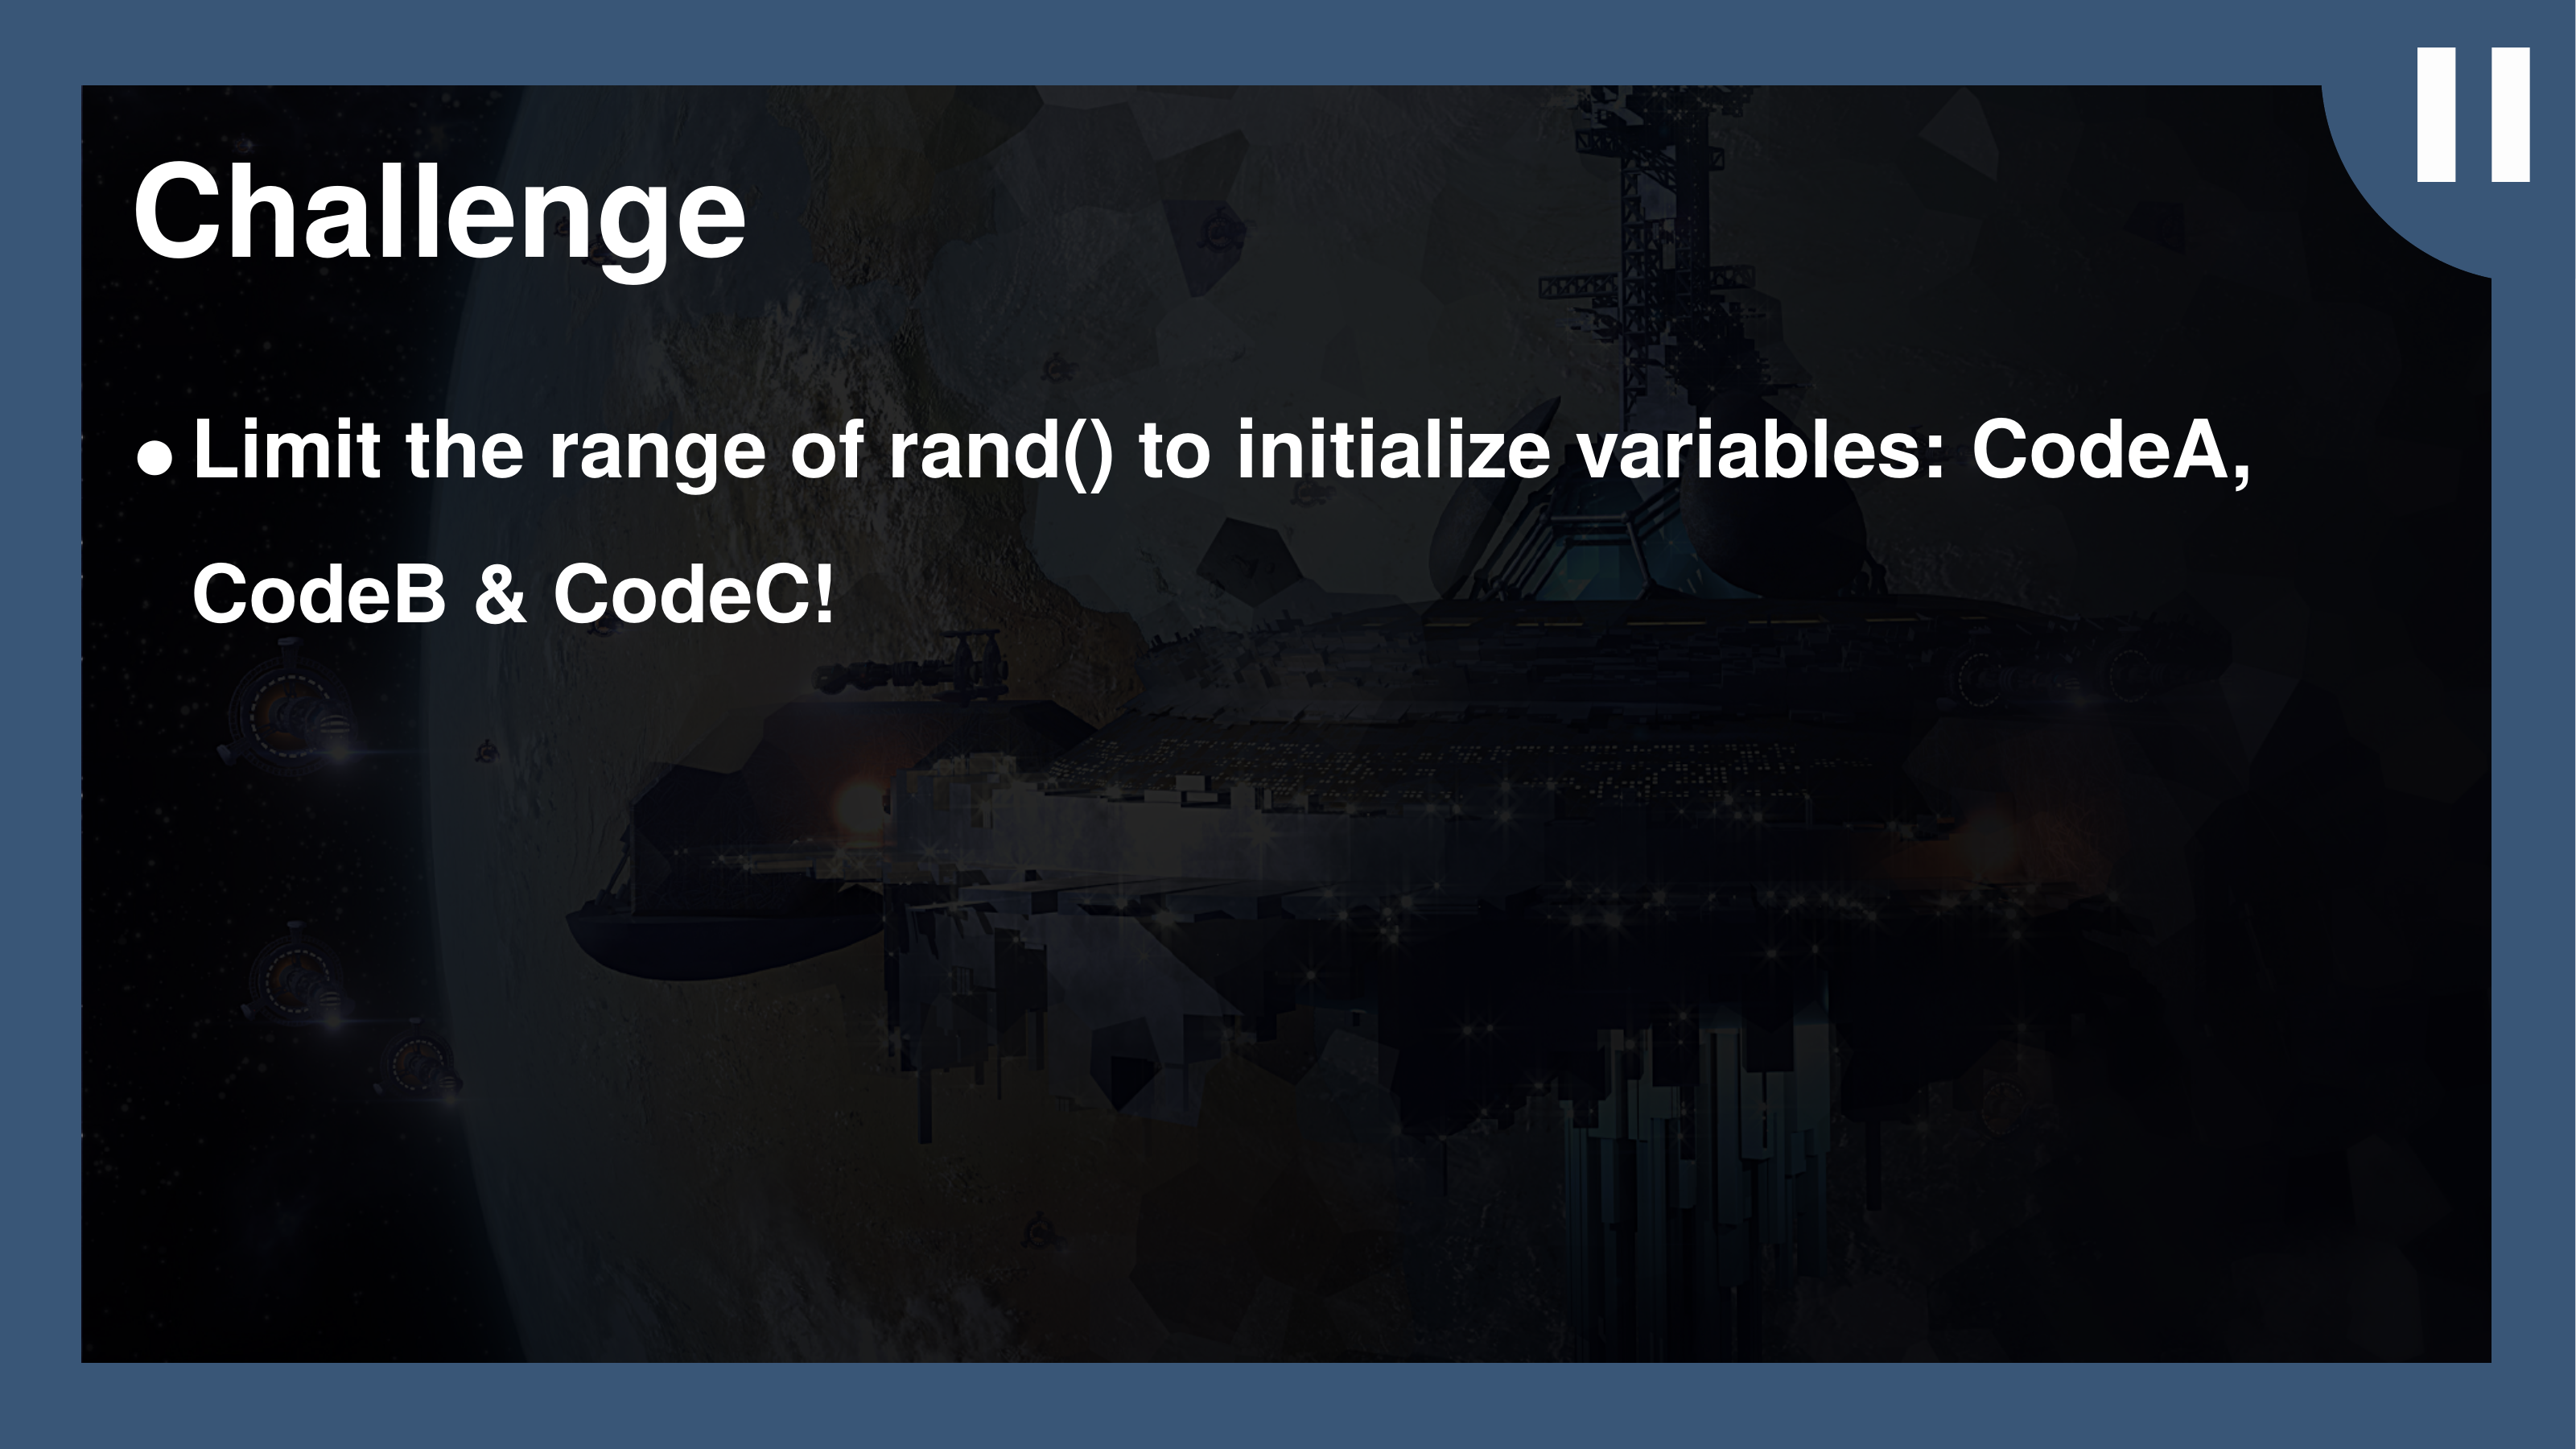

Challenge
Limit the range of rand() to initialize variables: CodeA, CodeB & CodeC!